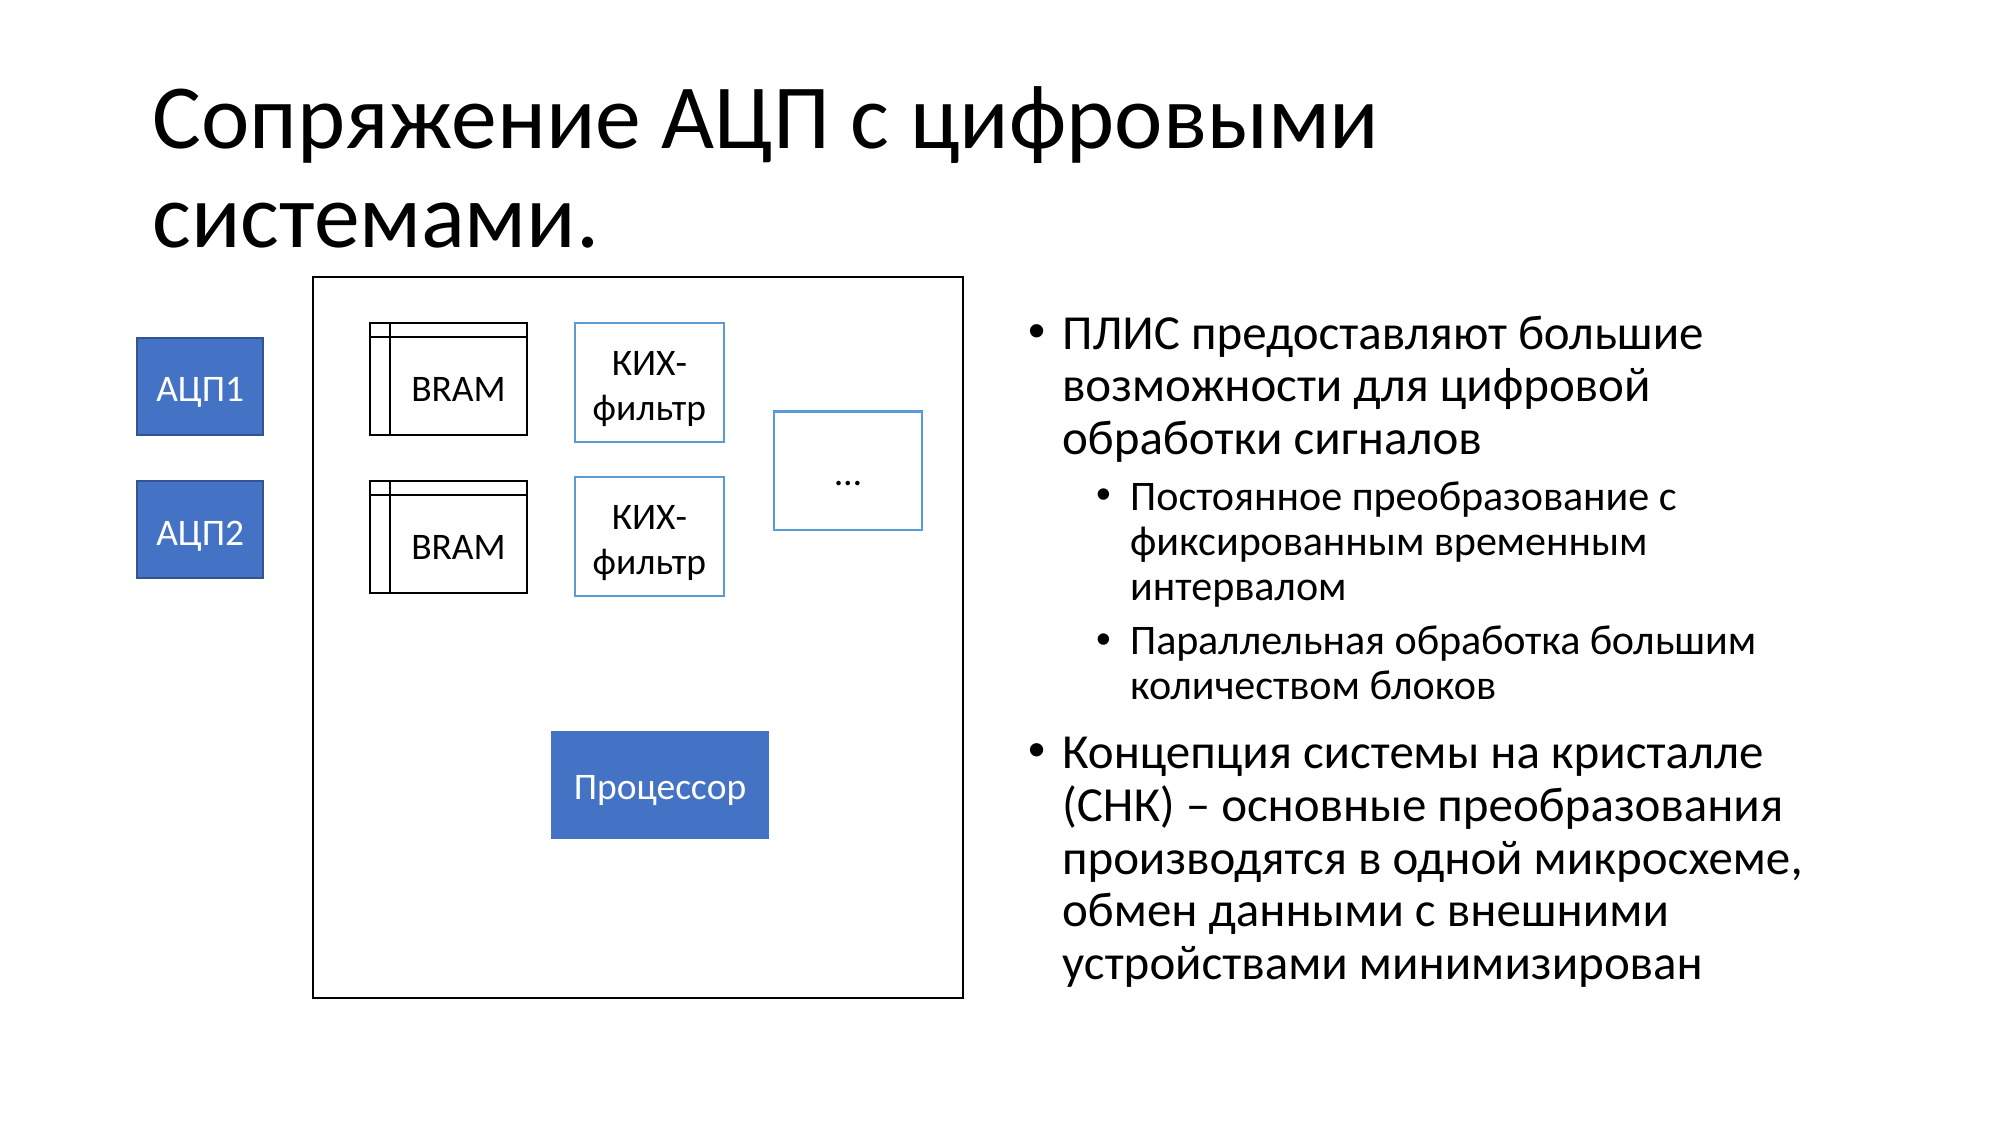

# Сопряжение АЦП с цифровыми системами.

ПЛИС предоставляют большие возможности для цифровой обработки сигналов
Постоянное преобразование с фиксированным временным интервалом
Параллельная обработка большим количеством блоков
Концепция системы на кристалле (СНК) – основные преобразования производятся в одной микросхеме, обмен данными с внешними устройствами минимизирован
BRAM
КИХ-фильтр
АЦП1
…
КИХ-фильтр
BRAM
АЦП2
Процессор